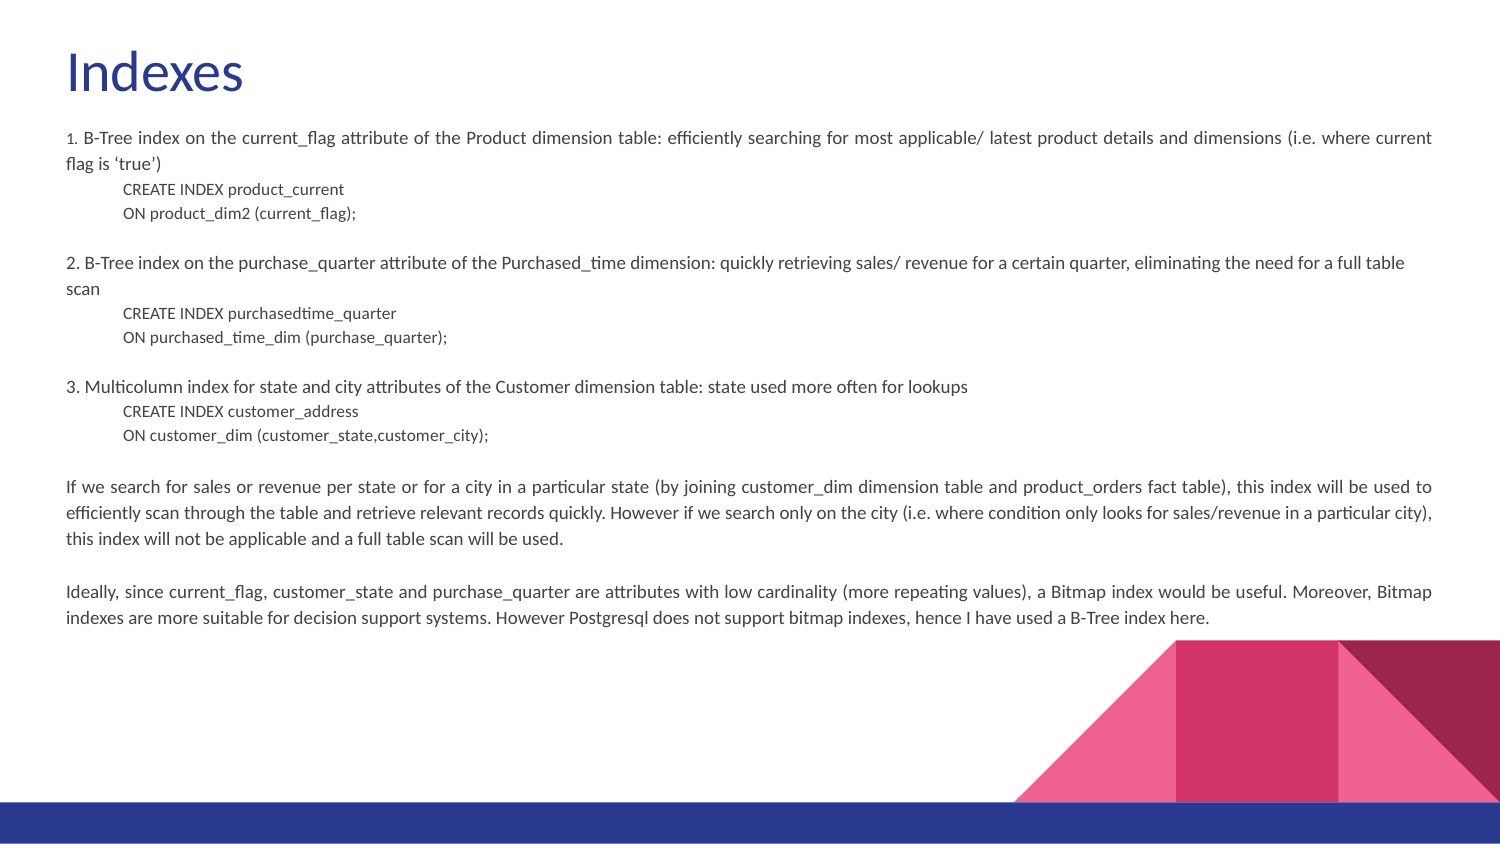

# Indexes
1. B-Tree index on the current_flag attribute of the Product dimension table: efficiently searching for most applicable/ latest product details and dimensions (i.e. where current flag is ‘true’)
CREATE INDEX product_current
ON product_dim2 (current_flag);

2. B-Tree index on the purchase_quarter attribute of the Purchased_time dimension: quickly retrieving sales/ revenue for a certain quarter, eliminating the need for a full table scan
CREATE INDEX purchasedtime_quarter
ON purchased_time_dim (purchase_quarter);

3. Multicolumn index for state and city attributes of the Customer dimension table: state used more often for lookups
CREATE INDEX customer_address
ON customer_dim (customer_state,customer_city);

If we search for sales or revenue per state or for a city in a particular state (by joining customer_dim dimension table and product_orders fact table), this index will be used to efficiently scan through the table and retrieve relevant records quickly. However if we search only on the city (i.e. where condition only looks for sales/revenue in a particular city), this index will not be applicable and a full table scan will be used.

Ideally, since current_flag, customer_state and purchase_quarter are attributes with low cardinality (more repeating values), a Bitmap index would be useful. Moreover, Bitmap indexes are more suitable for decision support systems. However Postgresql does not support bitmap indexes, hence I have used a B-Tree index here.